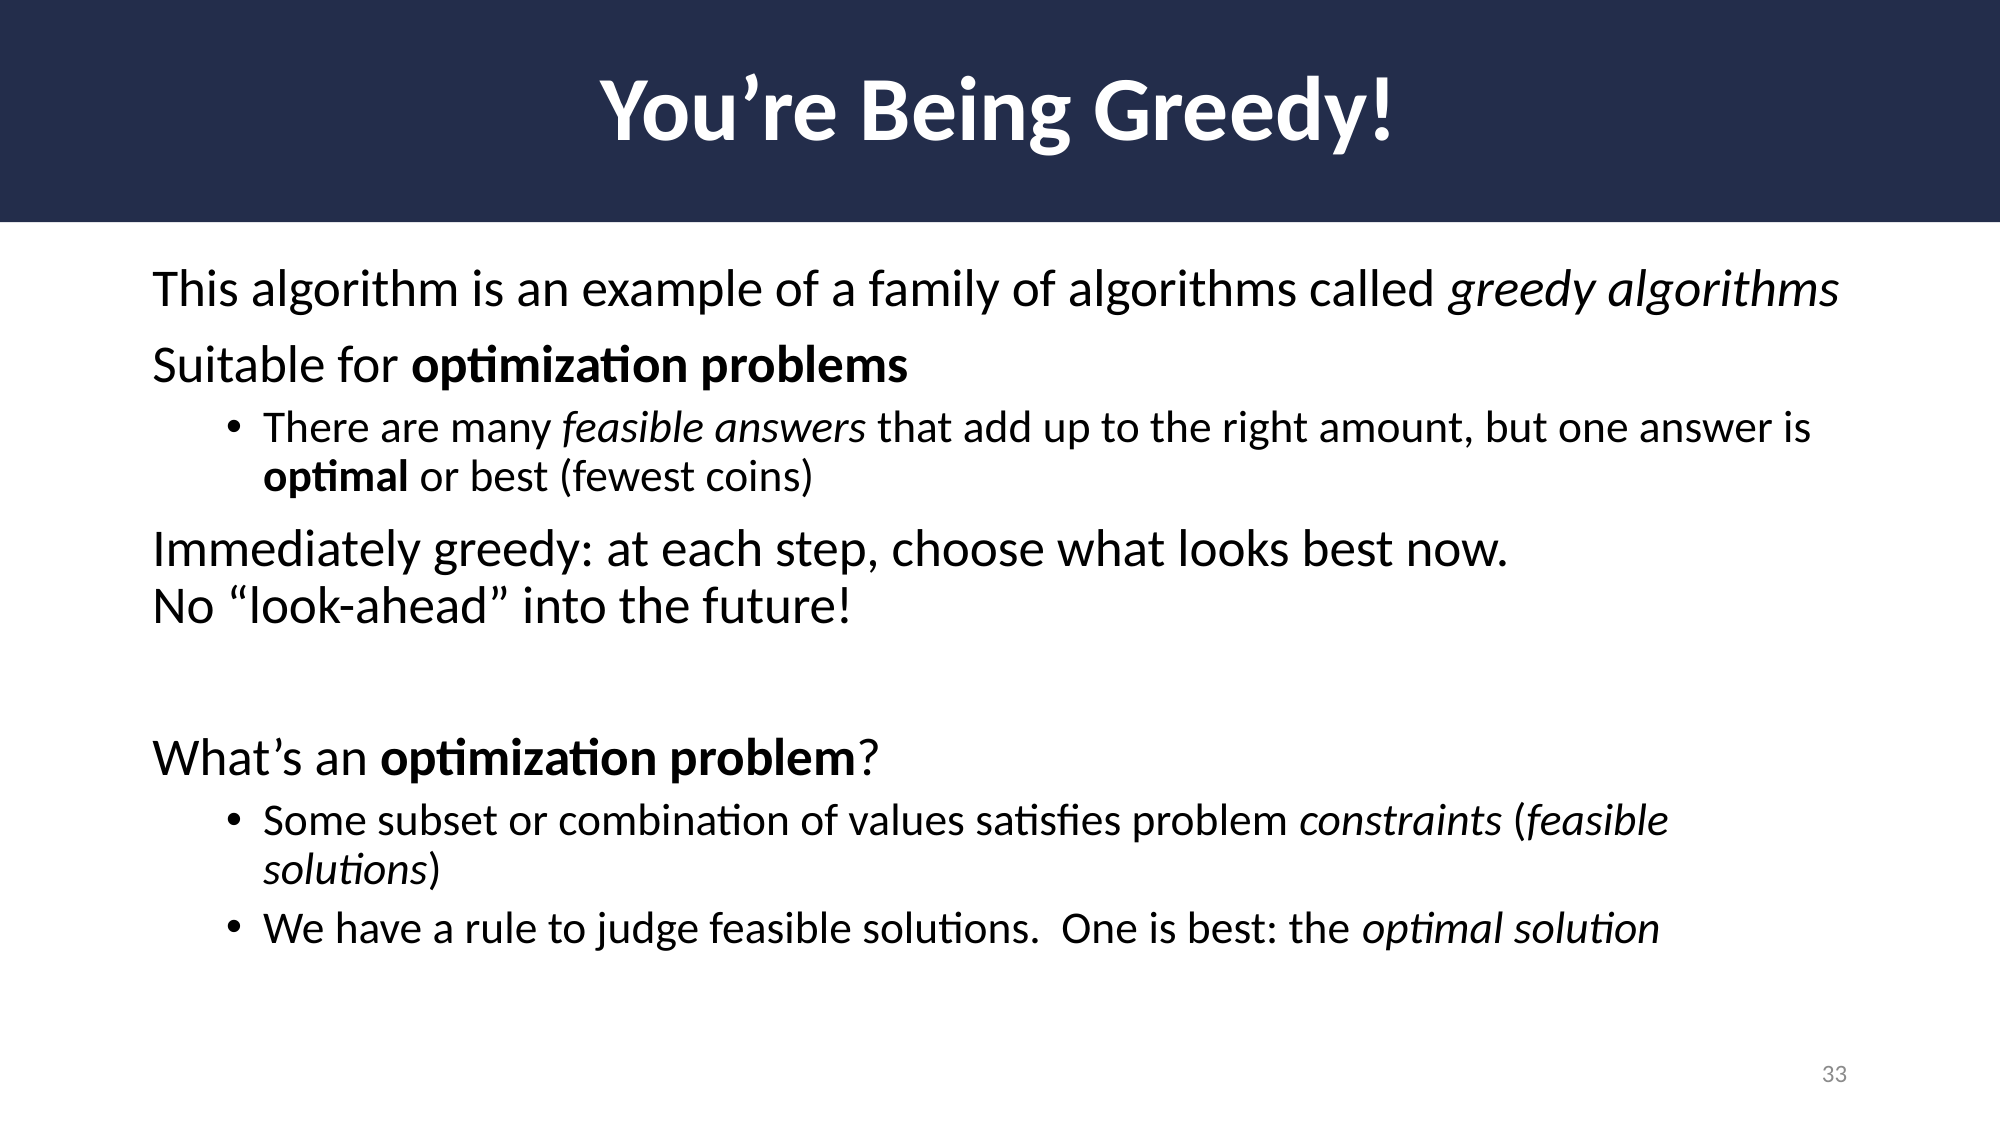

# You’re Being Greedy!
This algorithm is an example of a family of algorithms called greedy algorithms
Suitable for optimization problems
There are many feasible answers that add up to the right amount, but one answer is optimal or best (fewest coins)
Immediately greedy: at each step, choose what looks best now.
No “look-ahead” into the future!

What’s an optimization problem?
Some subset or combination of values satisfies problem constraints (feasible solutions)
We have a rule to judge feasible solutions.  One is best: the optimal solution

33